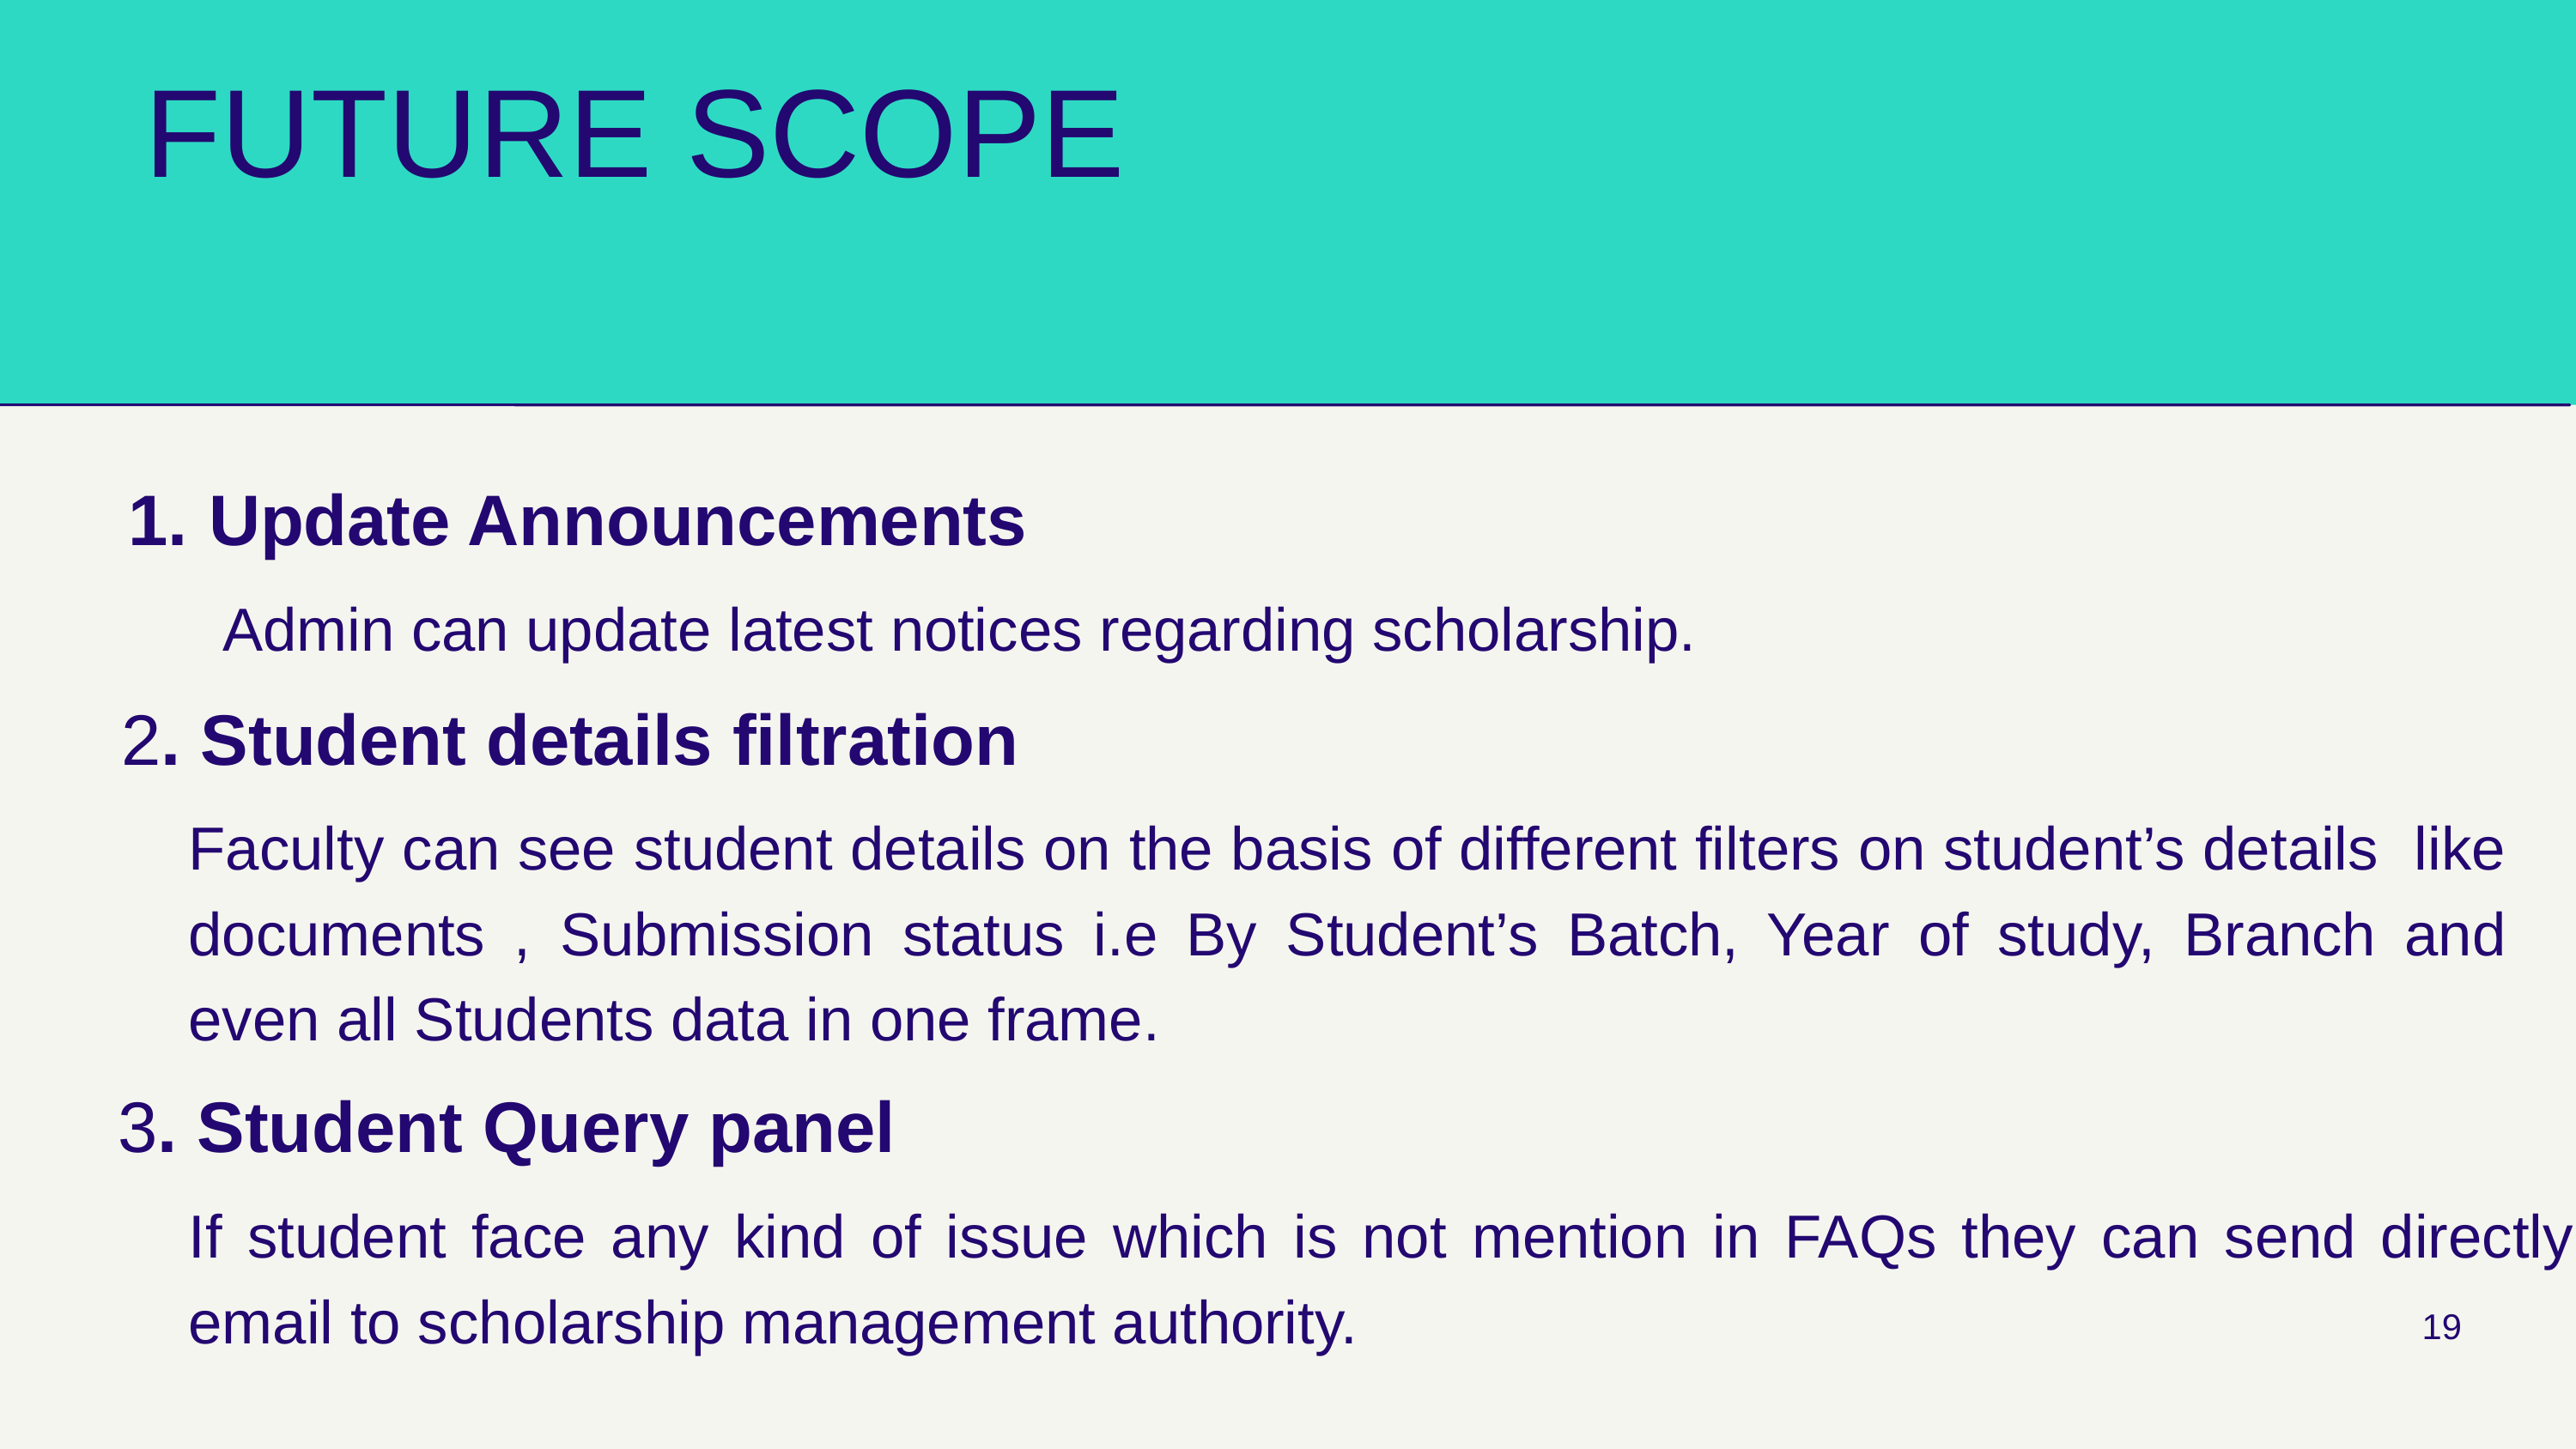

FUTURE SCOPE

 Update Announcements
          Admin can update latest notices regarding scholarship.
2. Student details filtration
Faculty can see student details on the basis of different filters on student’s details  like documents , Submission status i.e By Student’s Batch, Year of study, Branch and even all Students data in one frame.
3. Student Query panel
If student face any kind of issue which is not mention in FAQs they can send directly email to scholarship management authority.
19